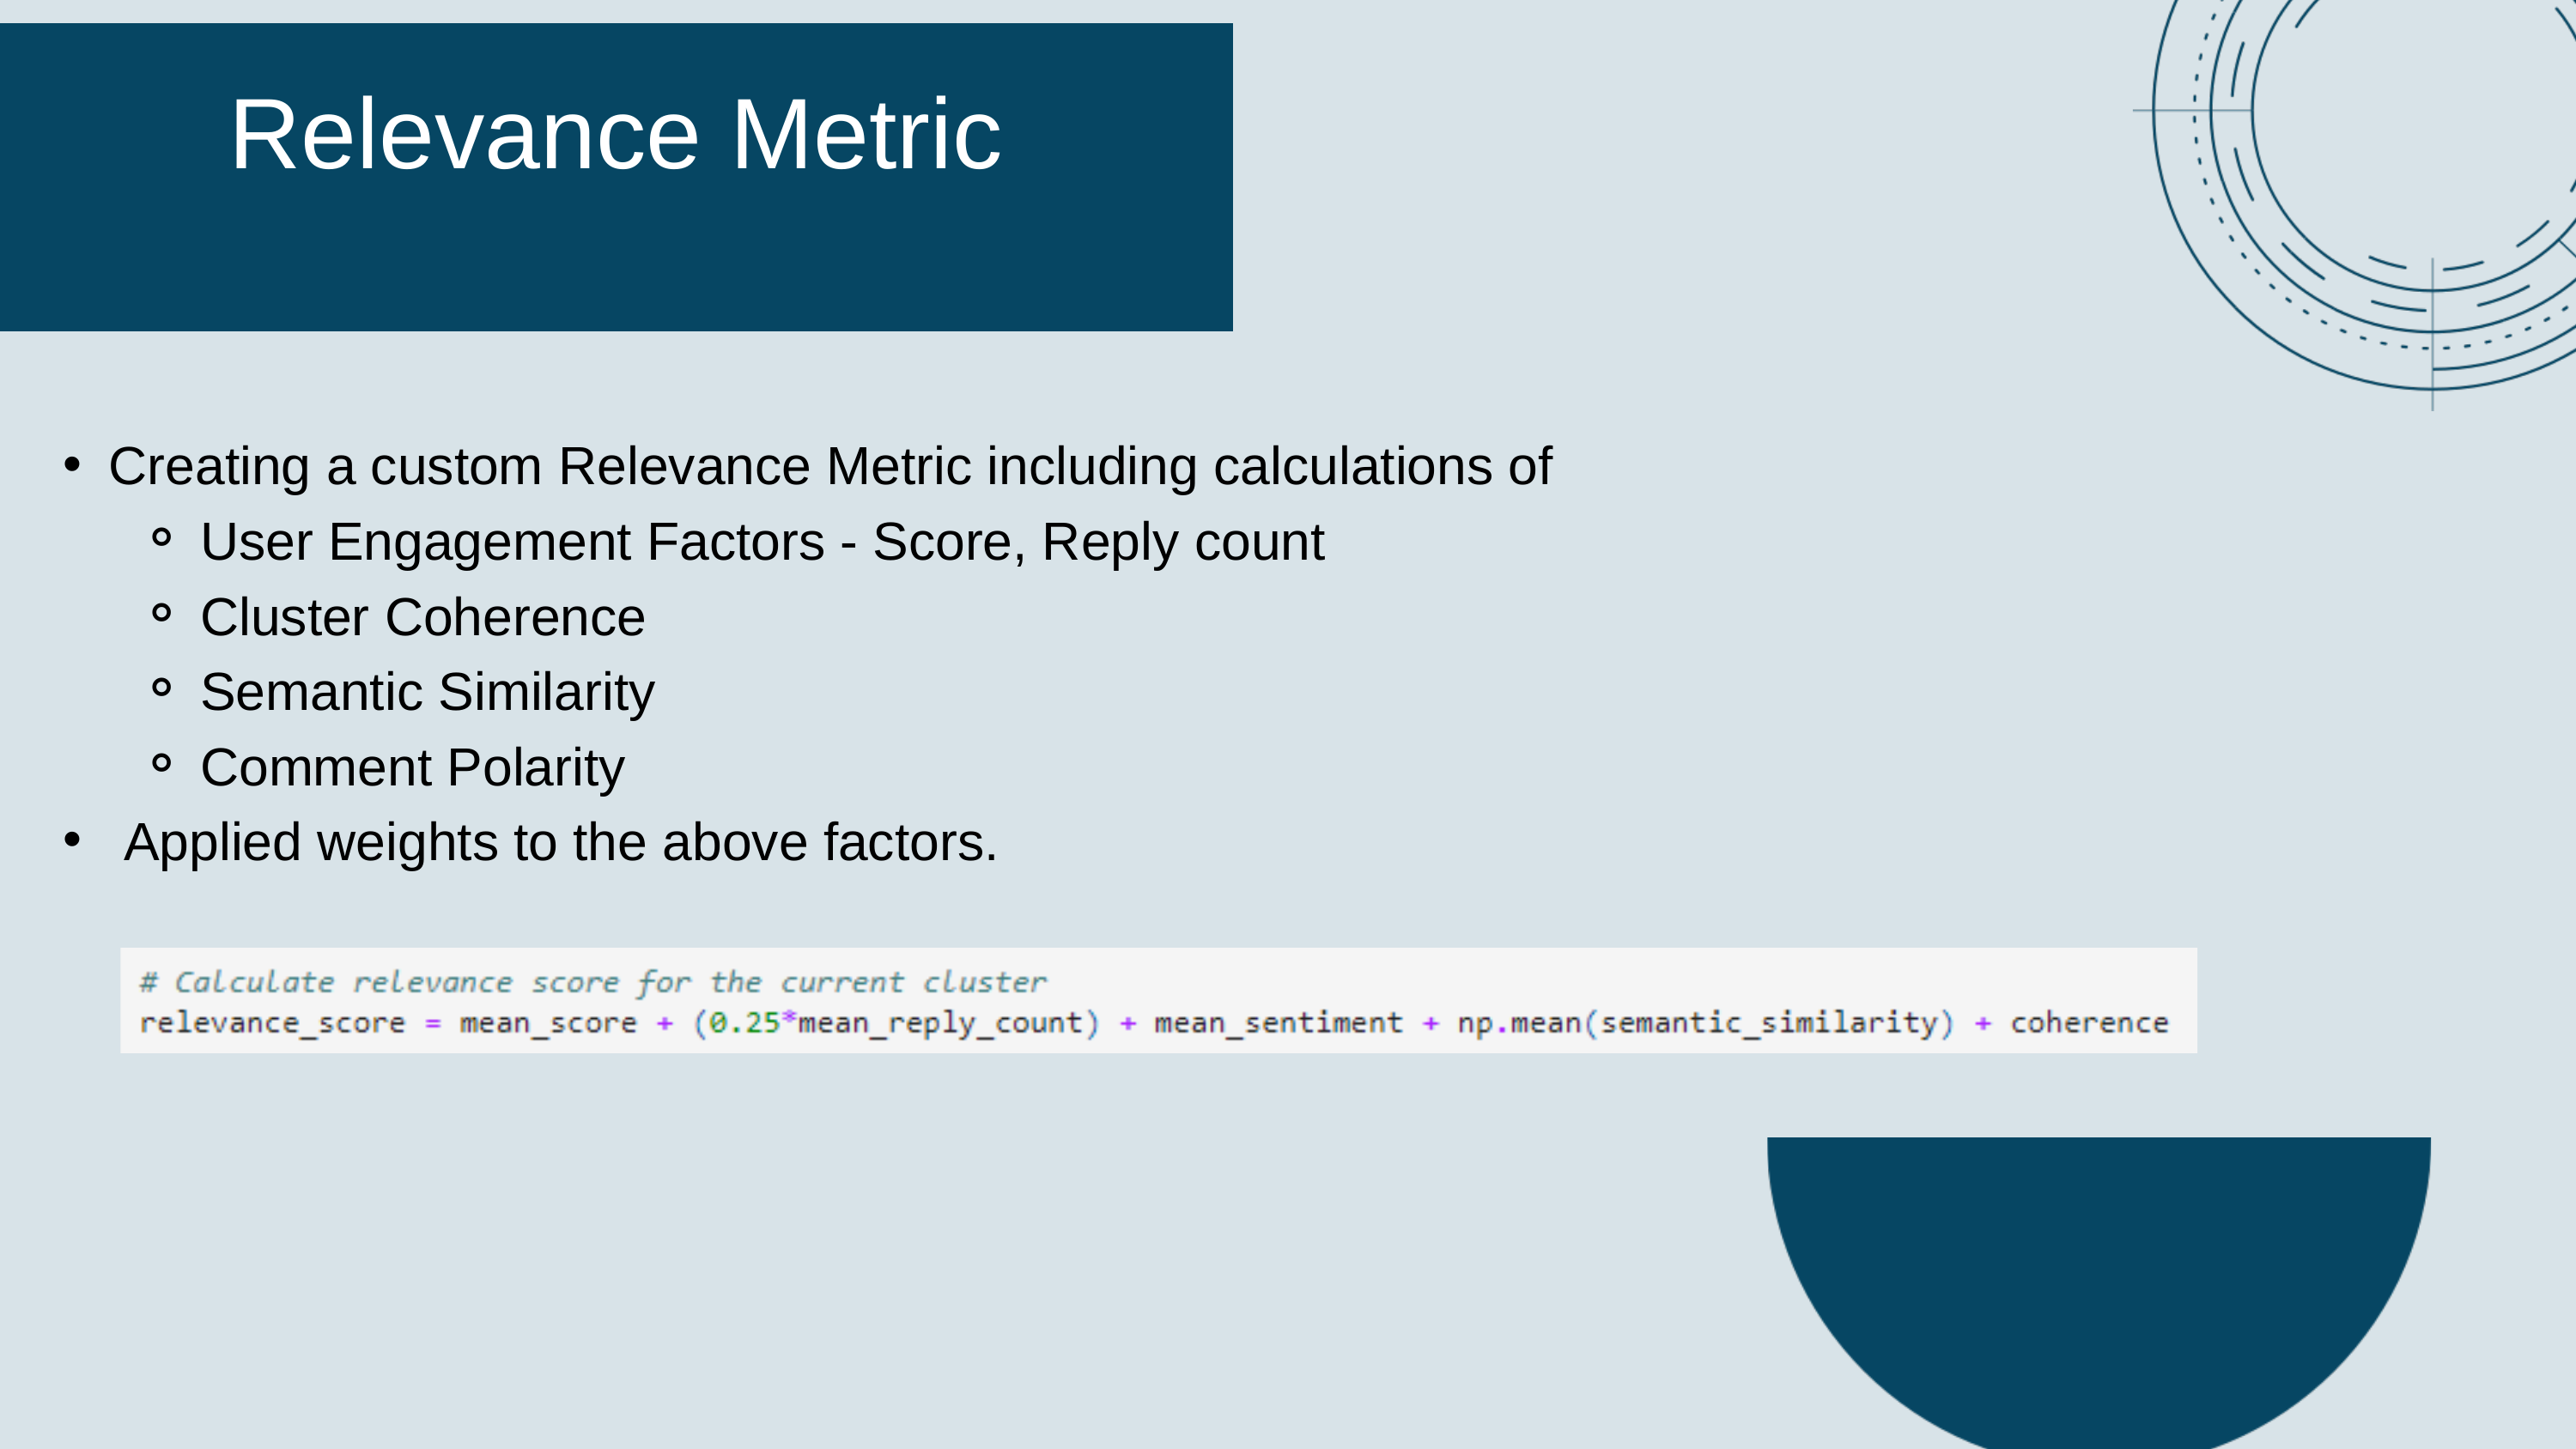

Relevance Metric
Creating a custom Relevance Metric including calculations of
User Engagement Factors - Score, Reply count
Cluster Coherence
Semantic Similarity
Comment Polarity
 Applied weights to the above factors.